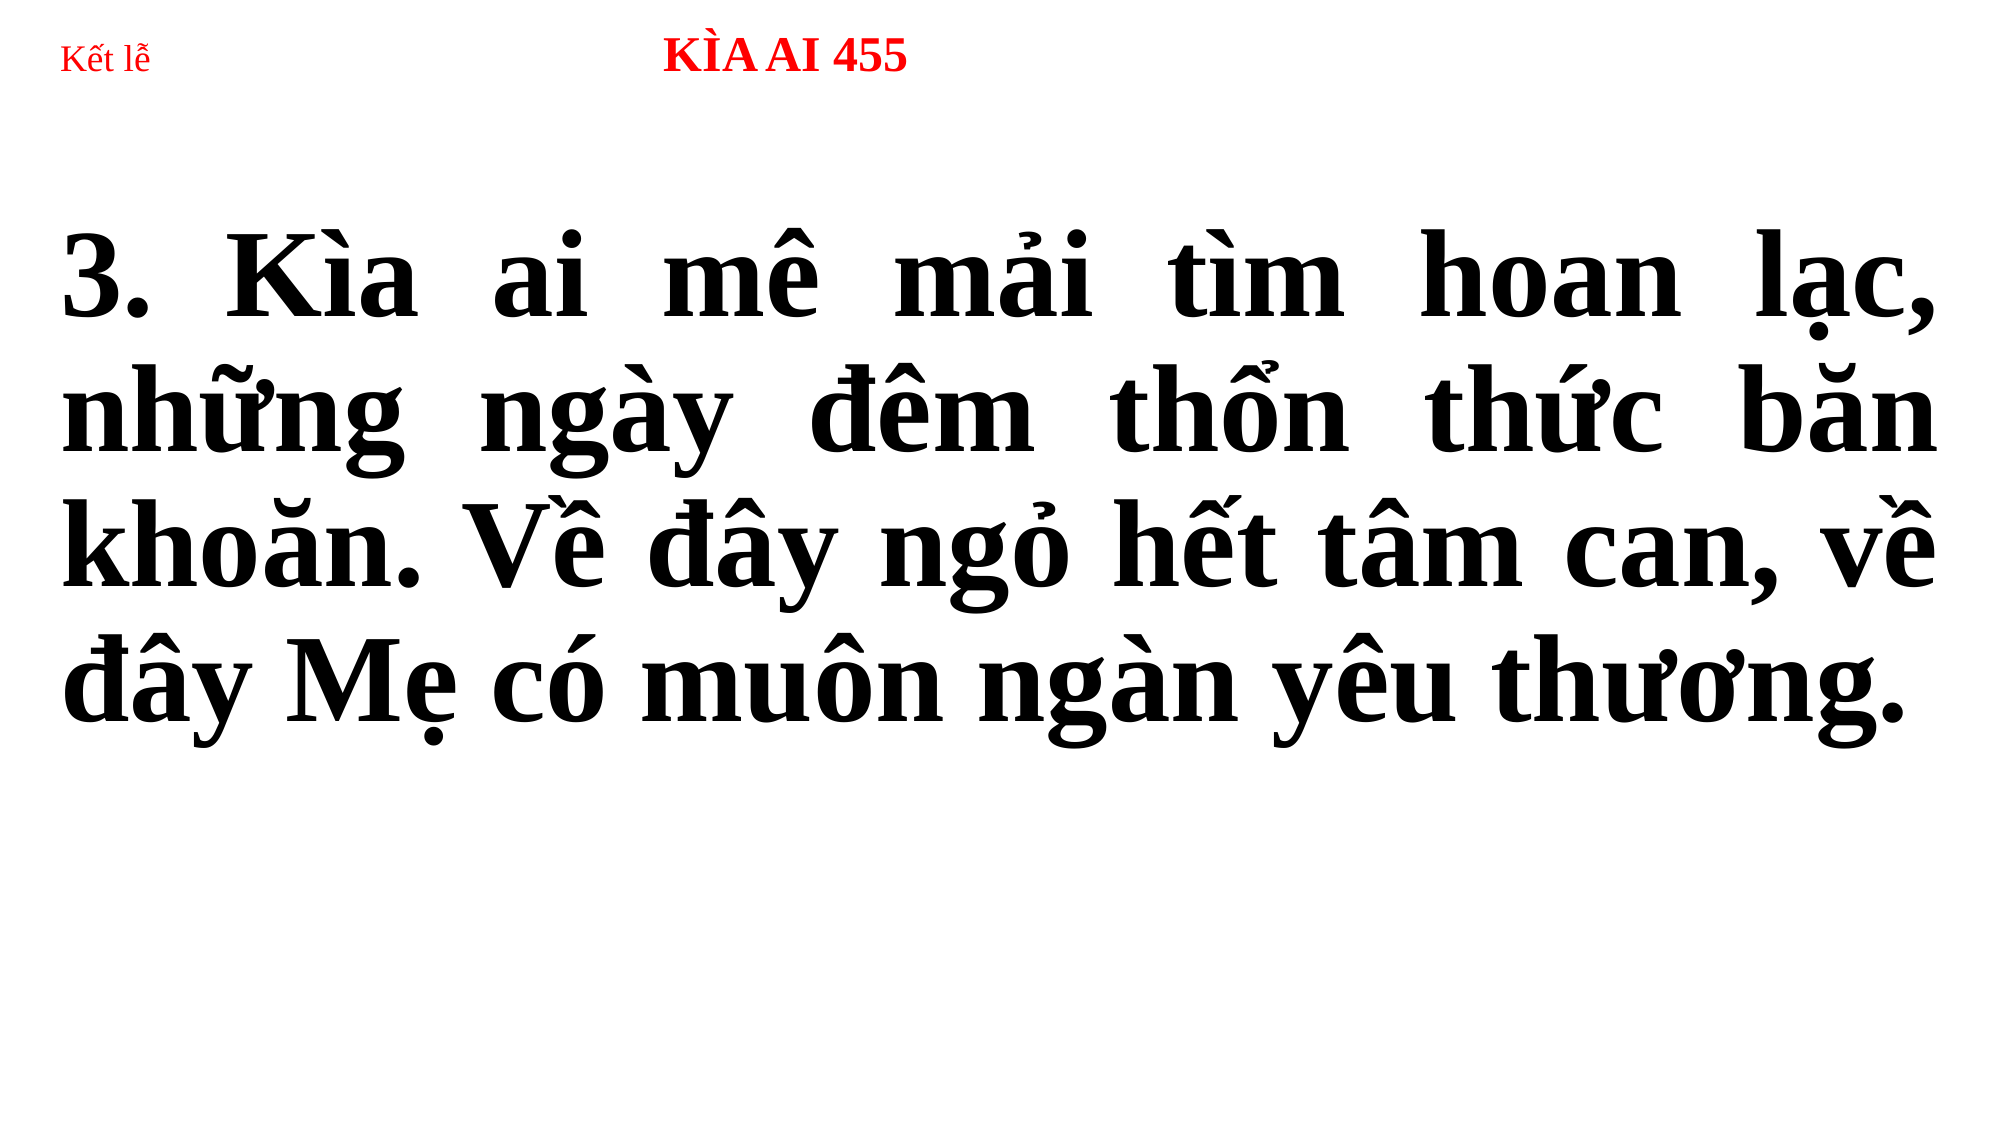

# Kết lễ                                                      KÌA AI 455
3. Kìa ai mê mải tìm hoan lạc, những ngày đêm thổn thức băn khoăn. Về đây ngỏ hết tâm can, về đây Mẹ có muôn ngàn yêu thương.